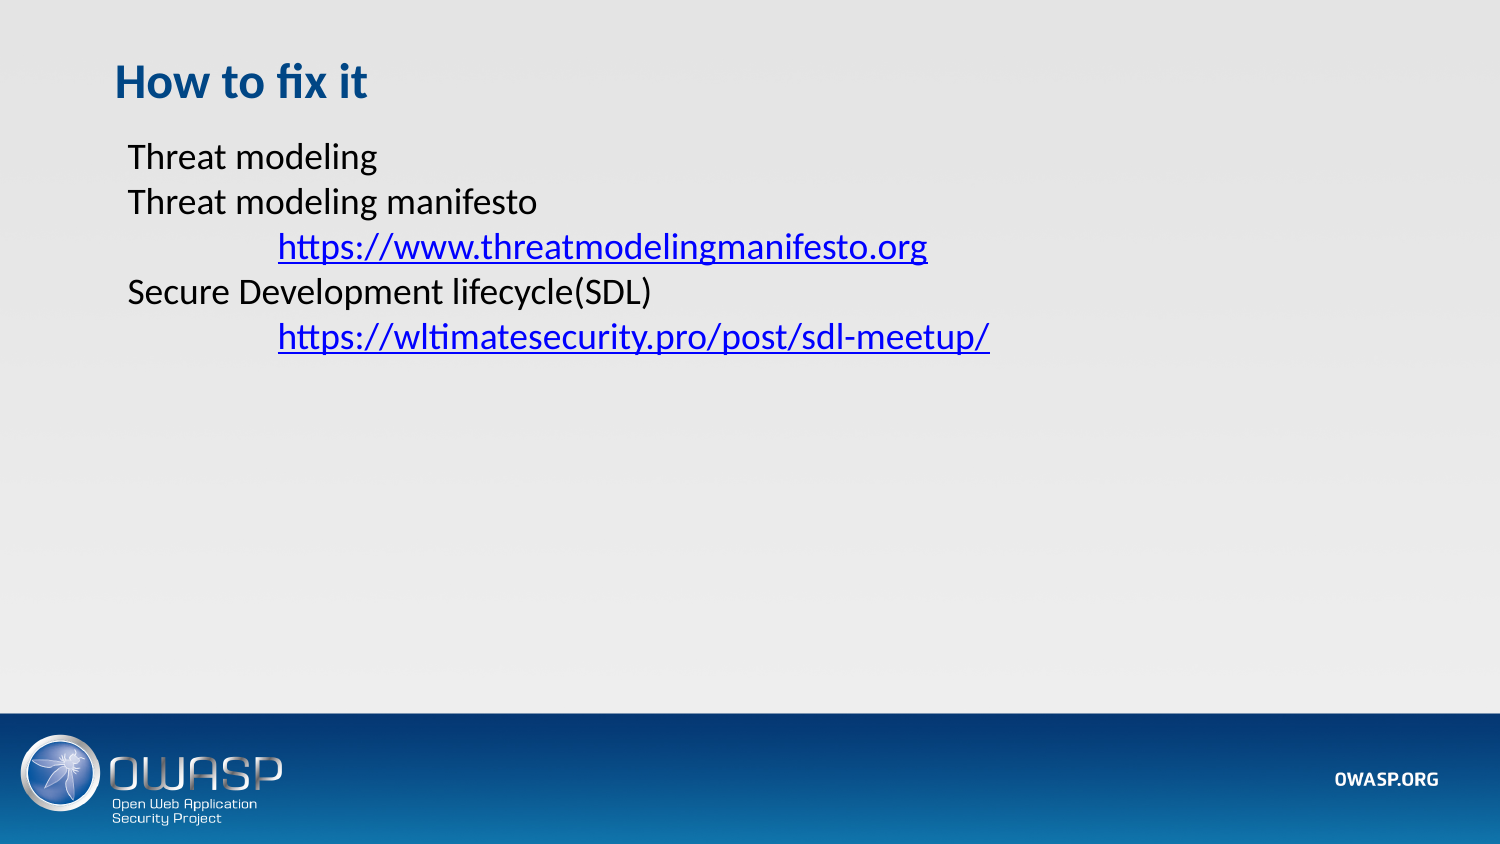

# How to fix it
Threat modeling
Threat modeling manifesto
	https://www.threatmodelingmanifesto.org
Secure Development lifecycle(SDL)
	https://wltimatesecurity.pro/post/sdl-meetup/